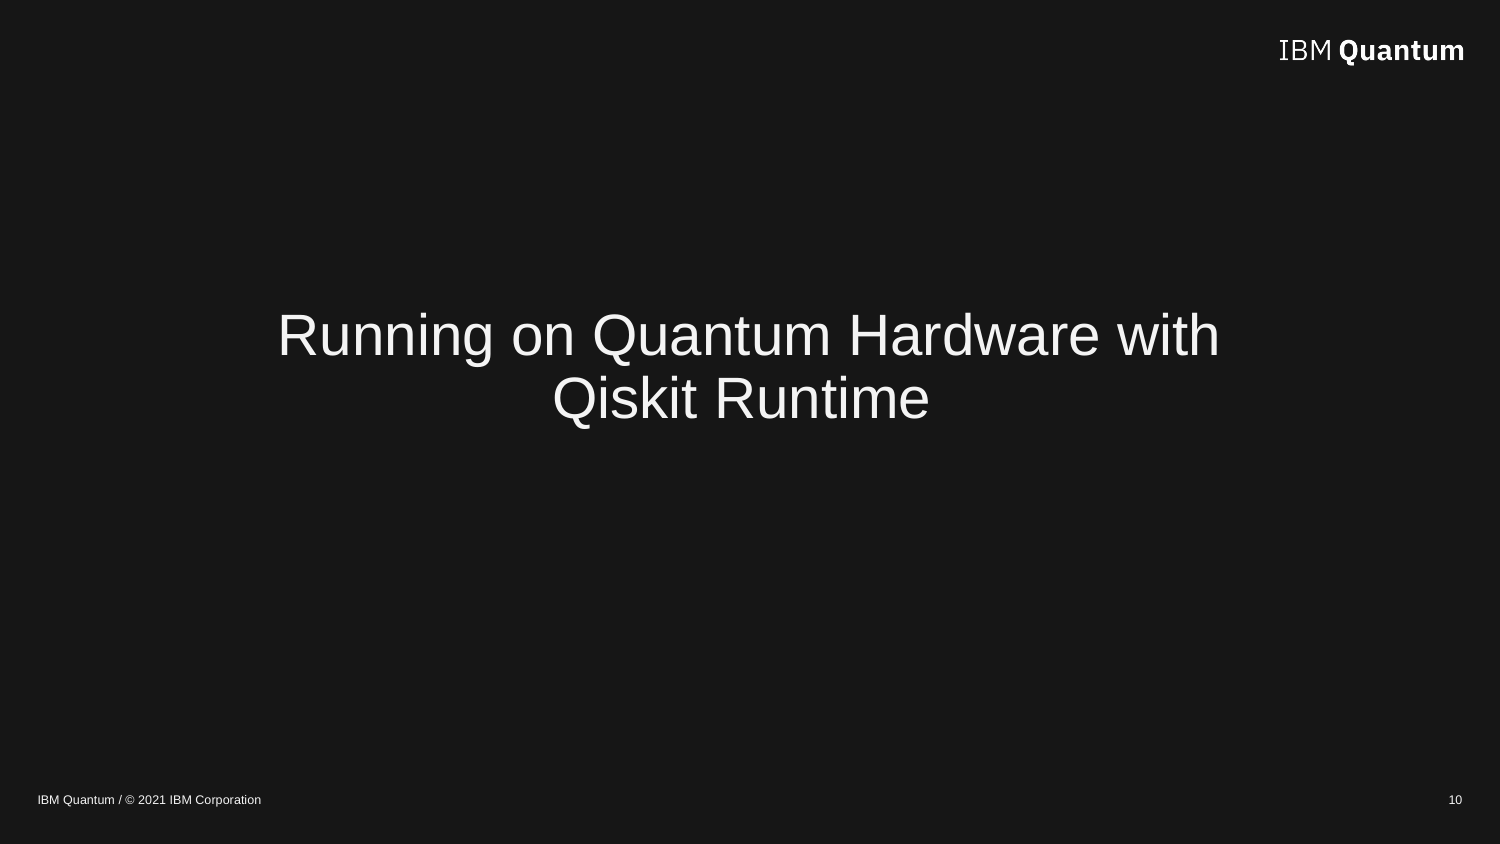

# Running on Quantum Hardware with Qiskit Runtime
IBM Quantum / © 2021 IBM Corporation
10